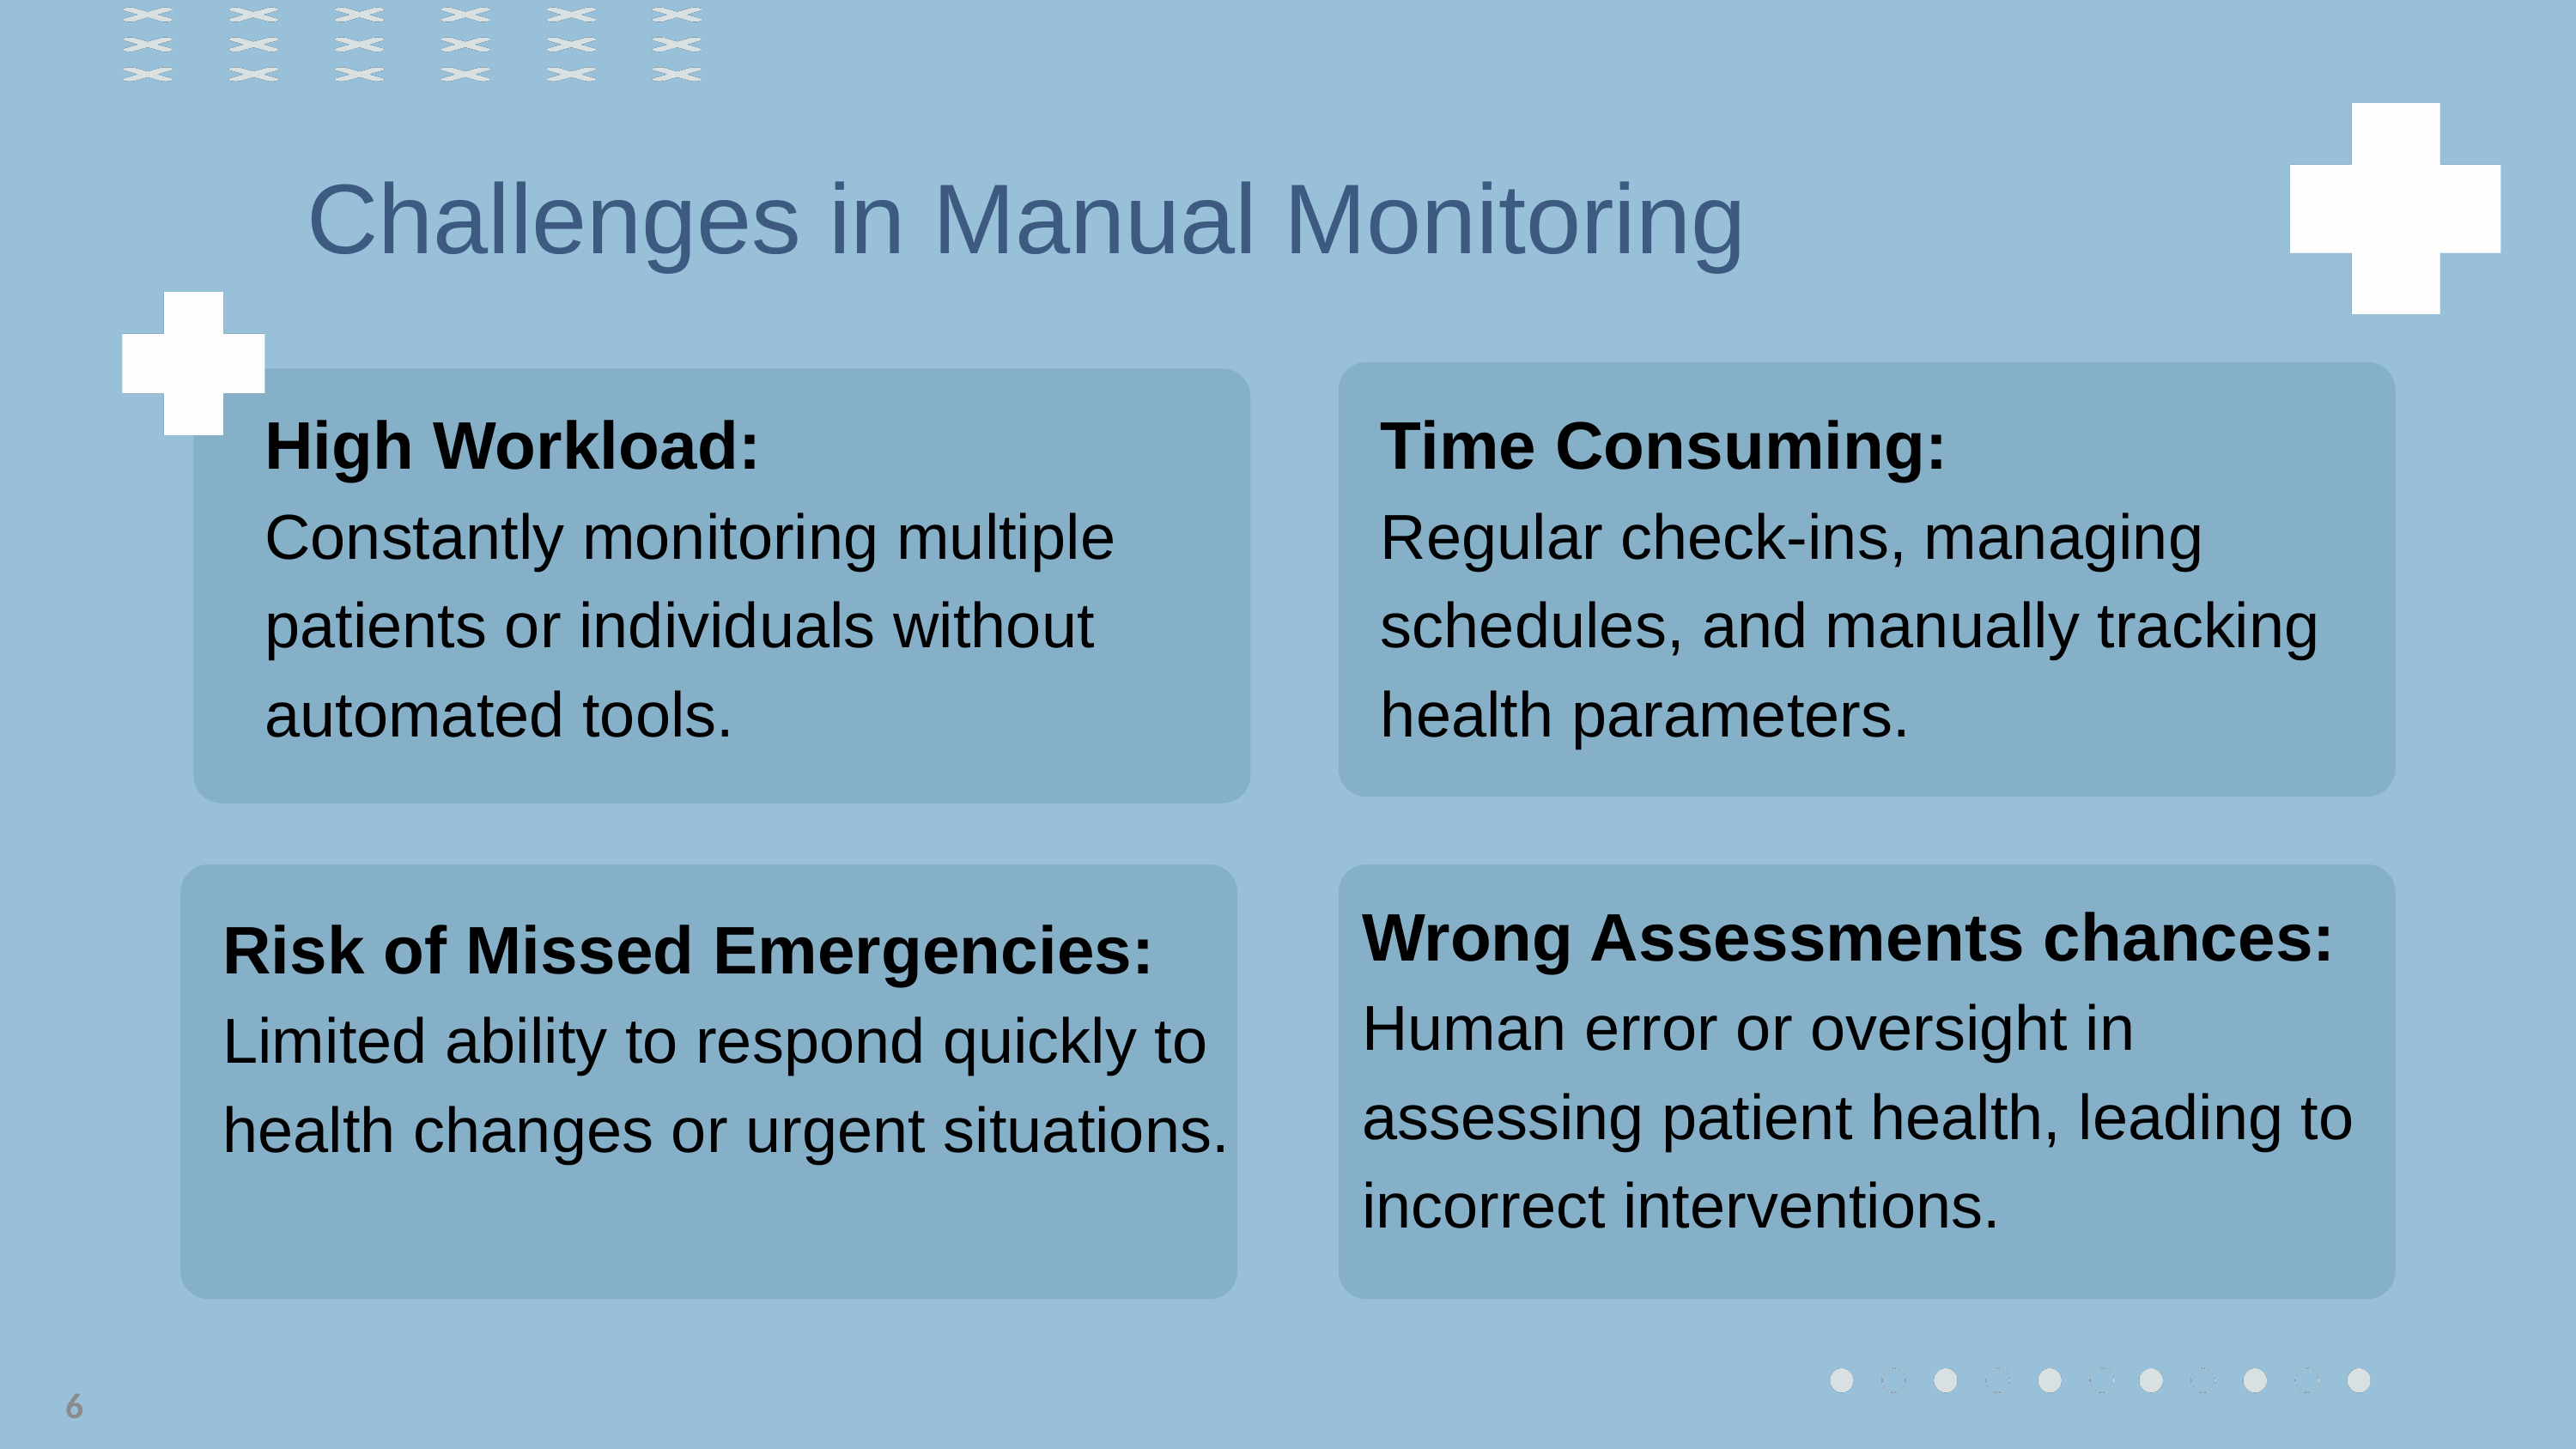

Challenges in Manual Monitoring

High Workload:
Constantly monitoring multiple patients or individuals without automated tools.
Time Consuming:
Regular check-ins, managing schedules, and manually tracking health parameters.

Wrong Assessments chances:
Human error or oversight in assessing patient health, leading to incorrect interventions.

Risk of Missed Emergencies:
Limited ability to respond quickly to health changes or urgent situations.

6